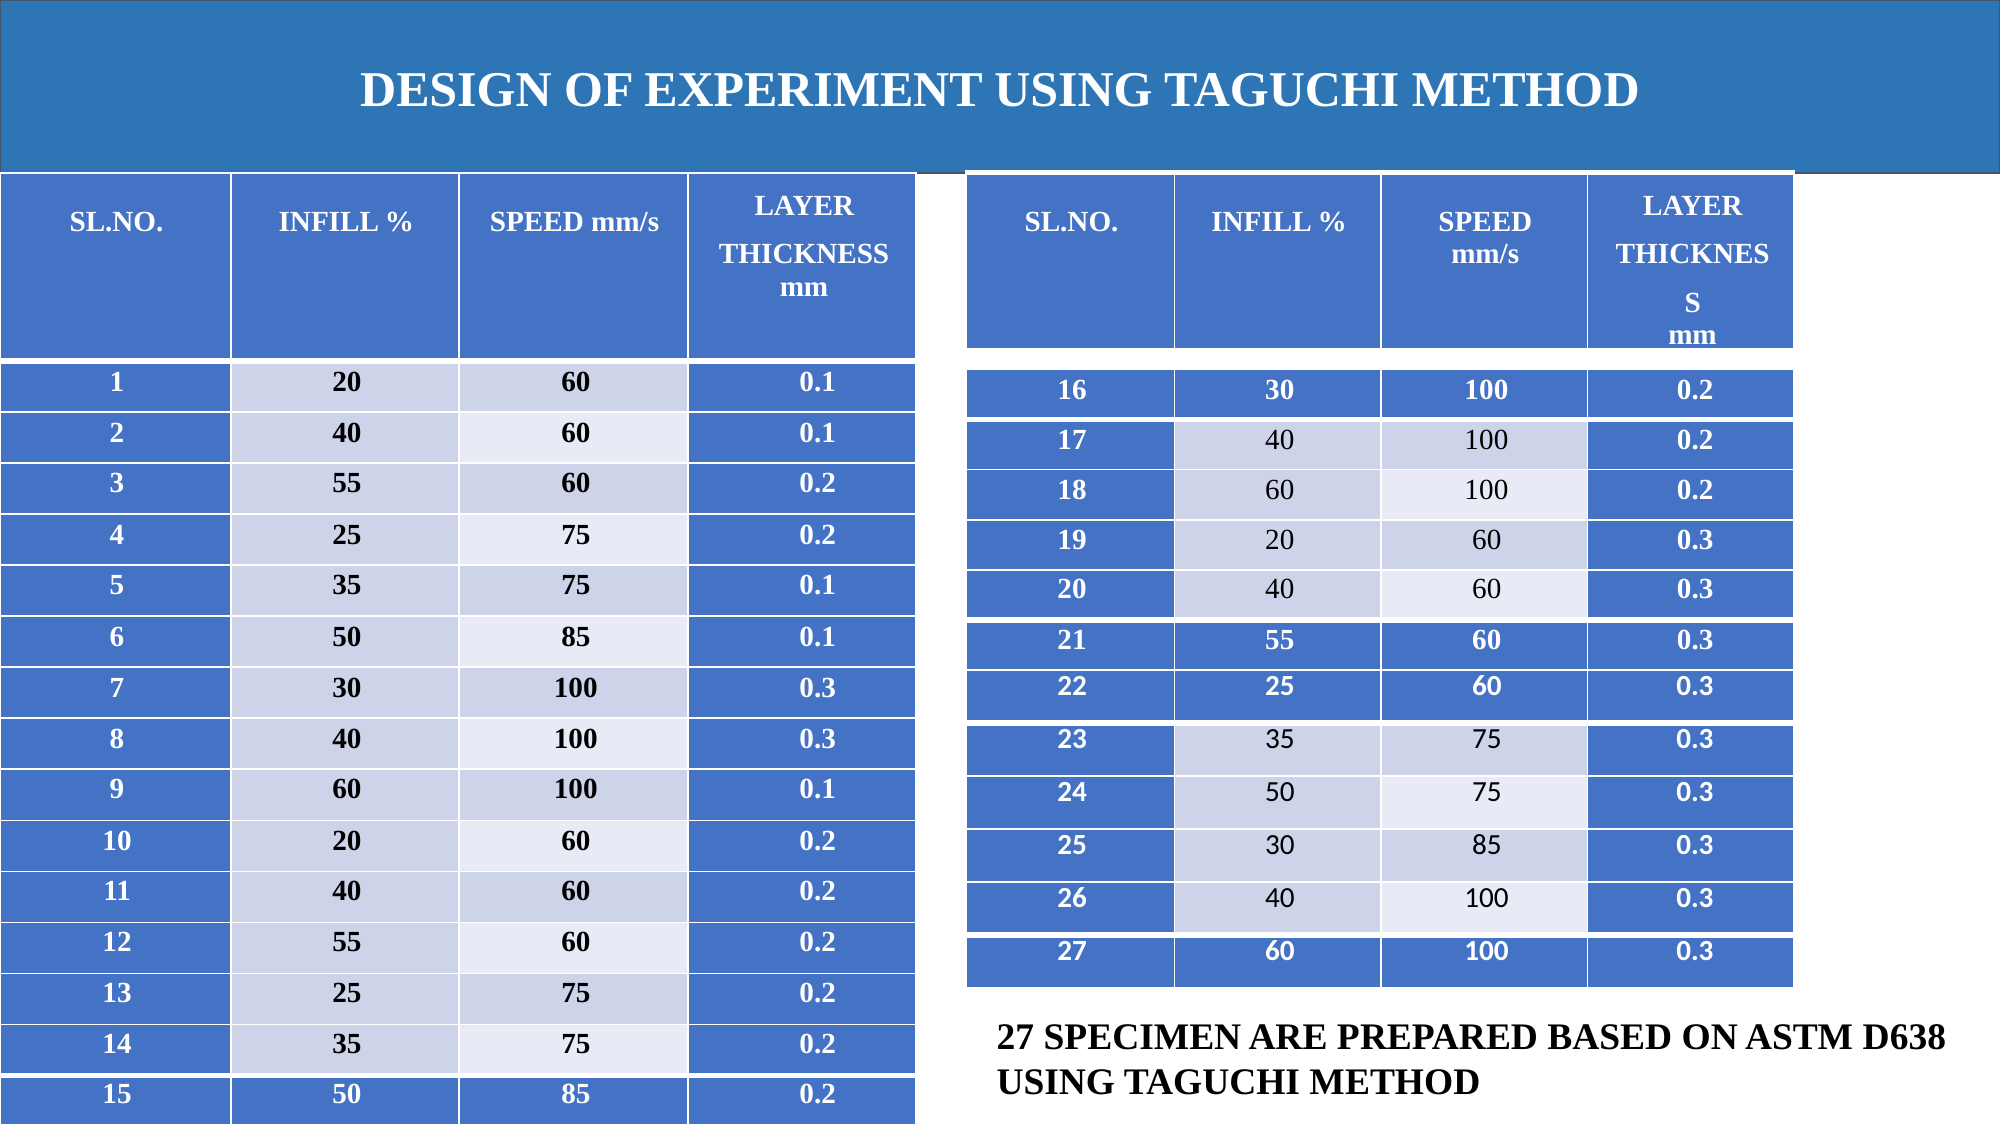

DESIGN OF EXPERIMENT USING TAGUCHI METHOD
| SL.NO. | INFILL % | SPEED mm/s | LAYER THICKNESS mm |
| --- | --- | --- | --- |
| 1 | 20 | 60 | 0.1 |
| 2 | 40 | 60 | 0.1 |
| 3 | 55 | 60 | 0.2 |
| 4 | 25 | 75 | 0.2 |
| 5 | 35 | 75 | 0.1 |
| 6 | 50 | 85 | 0.1 |
| 7 | 30 | 100 | 0.3 |
| 8 | 40 | 100 | 0.3 |
| 9 | 60 | 100 | 0.1 |
| 10 | 20 | 60 | 0.2 |
| 11 | 40 | 60 | 0.2 |
| 12 | 55 | 60 | 0.2 |
| 13 | 25 | 75 | 0.2 |
| 14 | 35 | 75 | 0.2 |
| 15 | 50 | 85 | 0.2 |
| SL.NO. | INFILL % | SPEED mm/s | LAYER THICKNESS mm |
| --- | --- | --- | --- |
| 16 | 30 | 100 | 0.2 |
| --- | --- | --- | --- |
| 17 | 40 | 100 | 0.2 |
| 18 | 60 | 100 | 0.2 |
| 19 | 20 | 60 | 0.3 |
| 20 | 40 | 60 | 0.3 |
| 21 | 55 | 60 | 0.3 |
| 22 | 25 | 60 | 0.3 |
| --- | --- | --- | --- |
| 23 | 35 | 75 | 0.3 |
| 24 | 50 | 75 | 0.3 |
| 25 | 30 | 85 | 0.3 |
| 26 | 40 | 100 | 0.3 |
| 27 | 60 | 100 | 0.3 |
27 SPECIMEN ARE PREPARED BASED ON ASTM D638 USING TAGUCHI METHOD